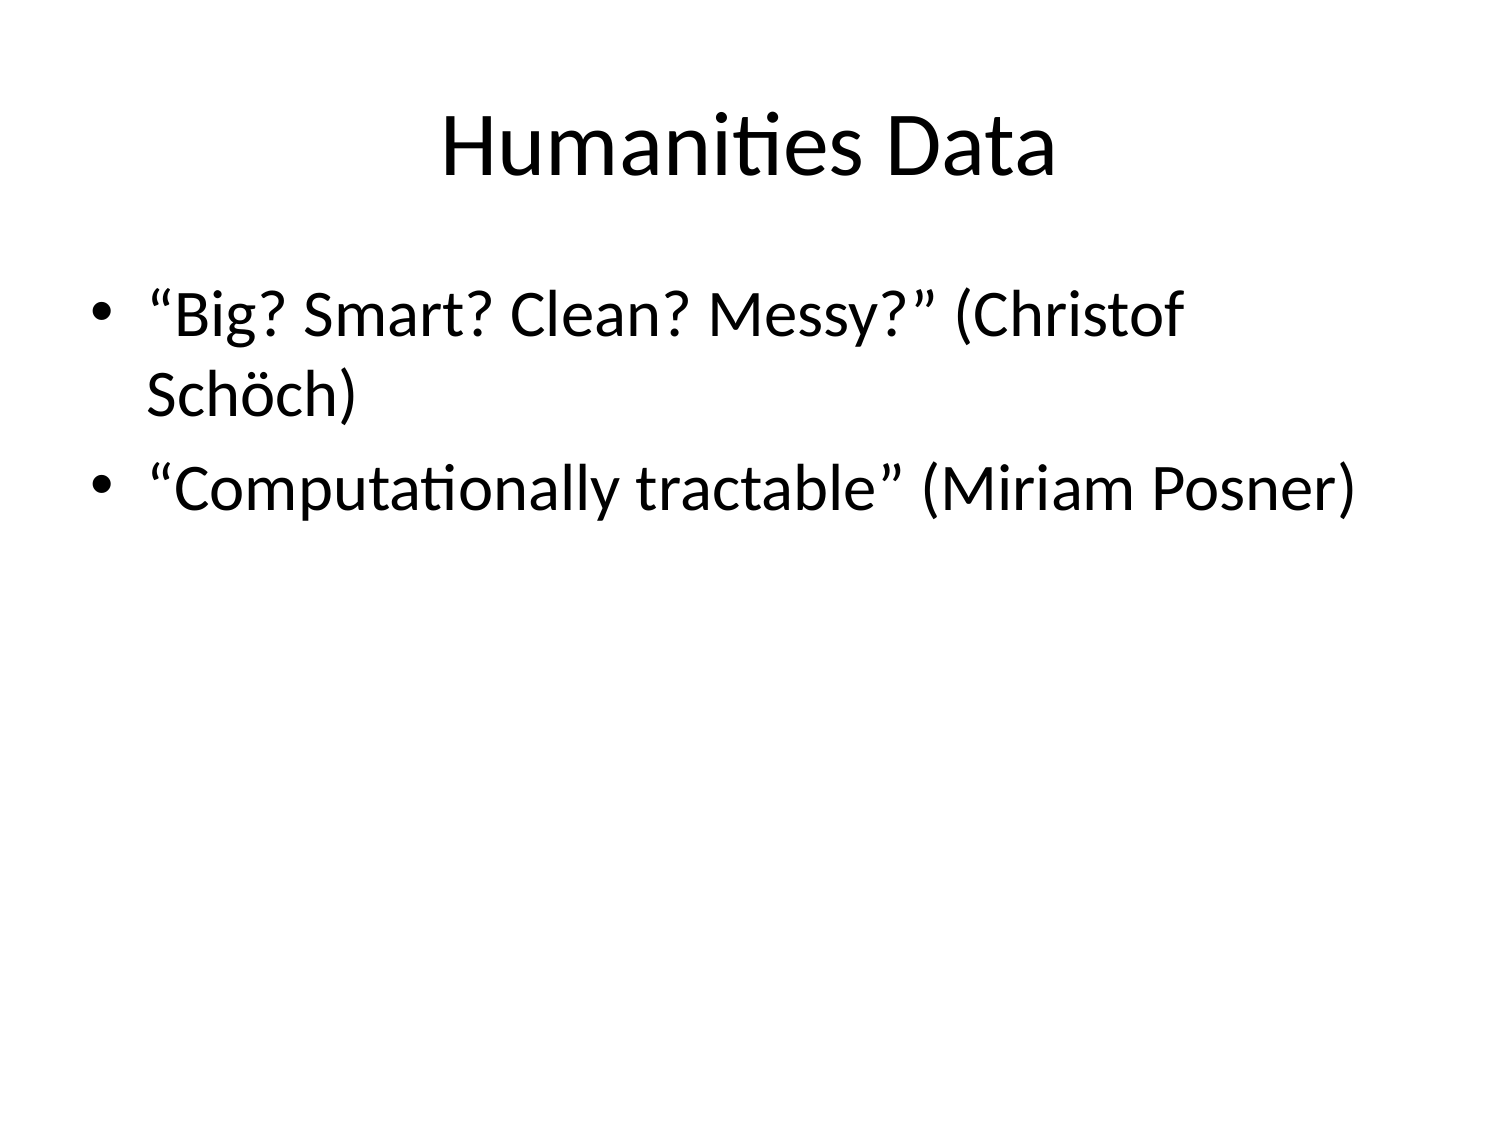

# Humanities Data
“Big? Smart? Clean? Messy?” (Christof Schöch)
“Computationally tractable” (Miriam Posner)